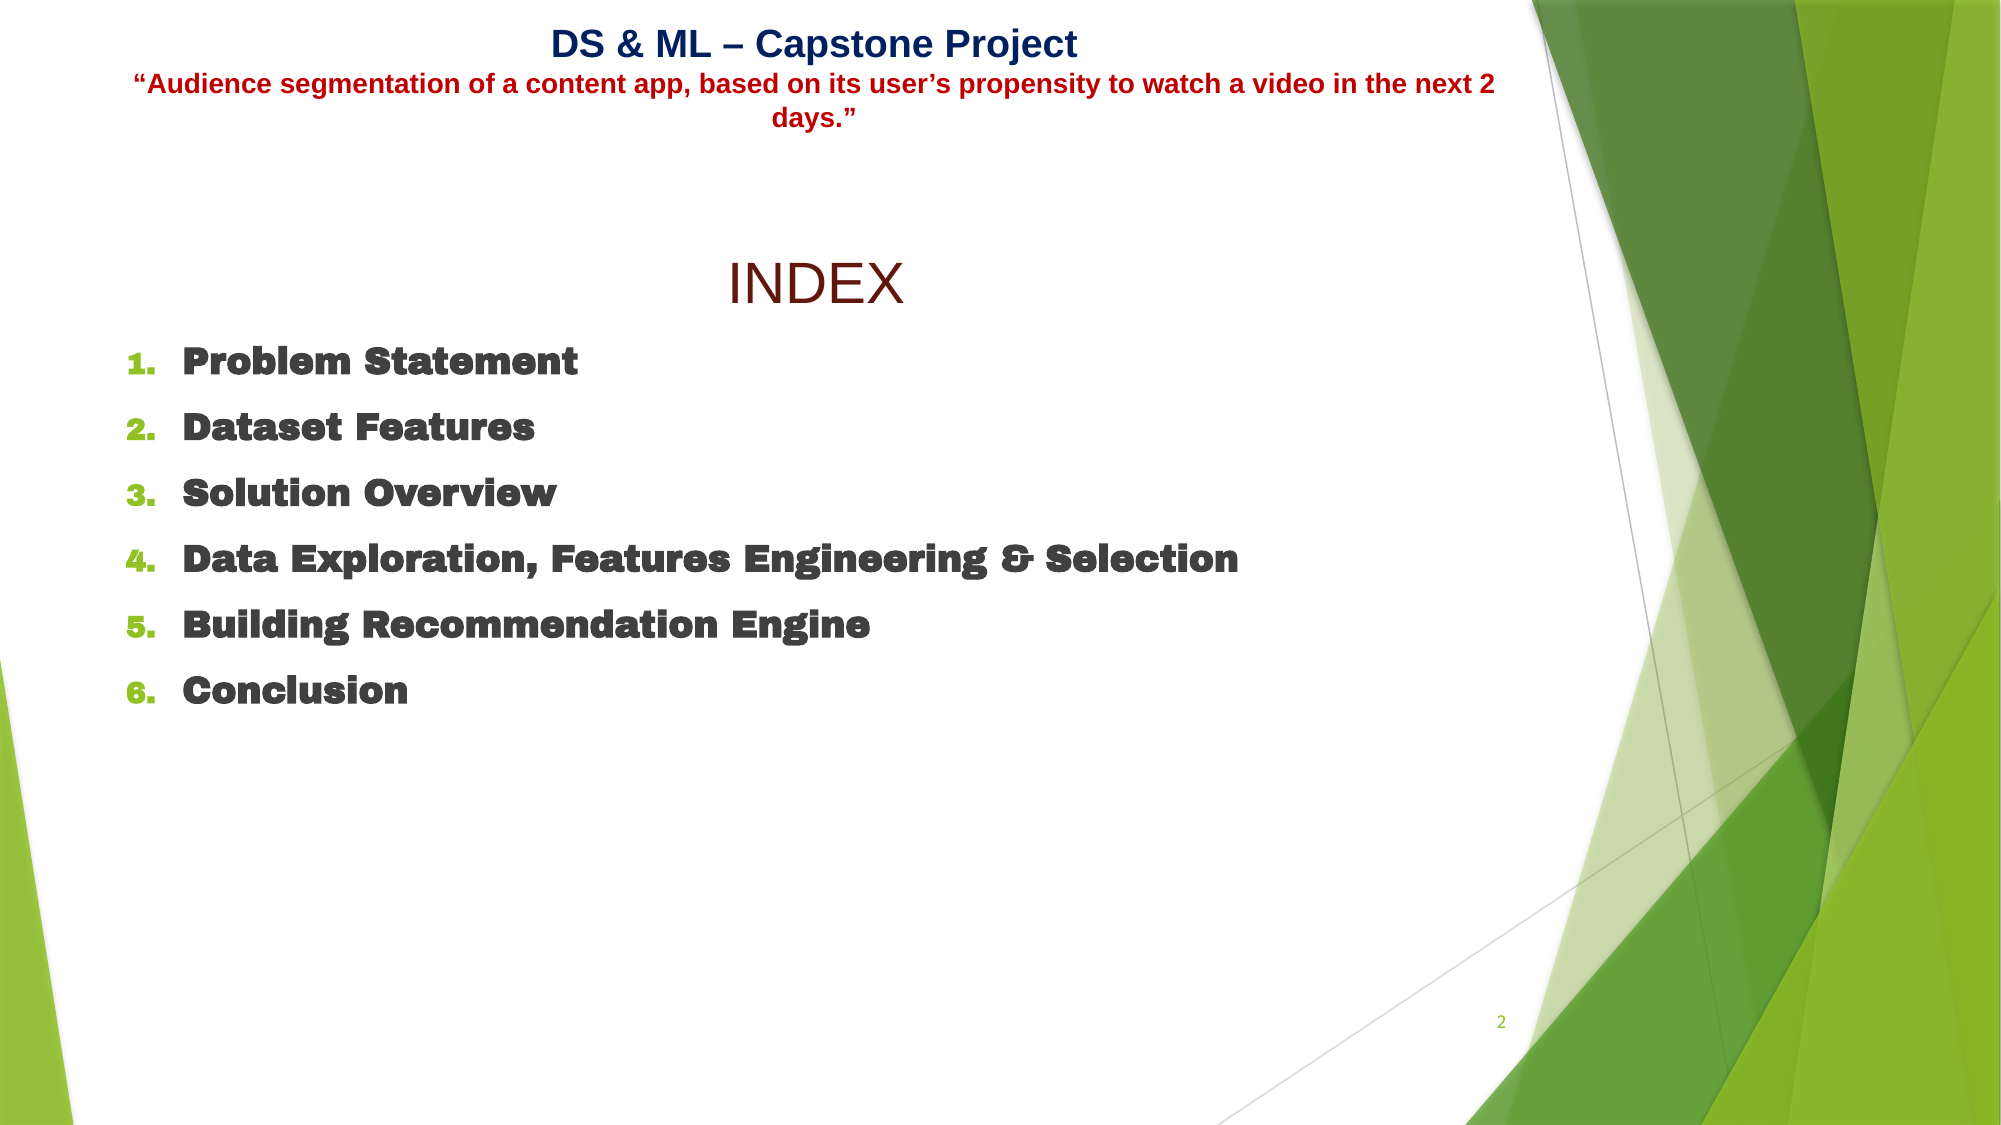

# DS & ML – Capstone Project “Audience segmentation of a content app, based on its user’s propensity to watch a video in the next 2 days.”
INDEX
Problem Statement
Dataset Features
Solution Overview
Data Exploration, Features Engineering & Selection
Building Recommendation Engine
Conclusion
2